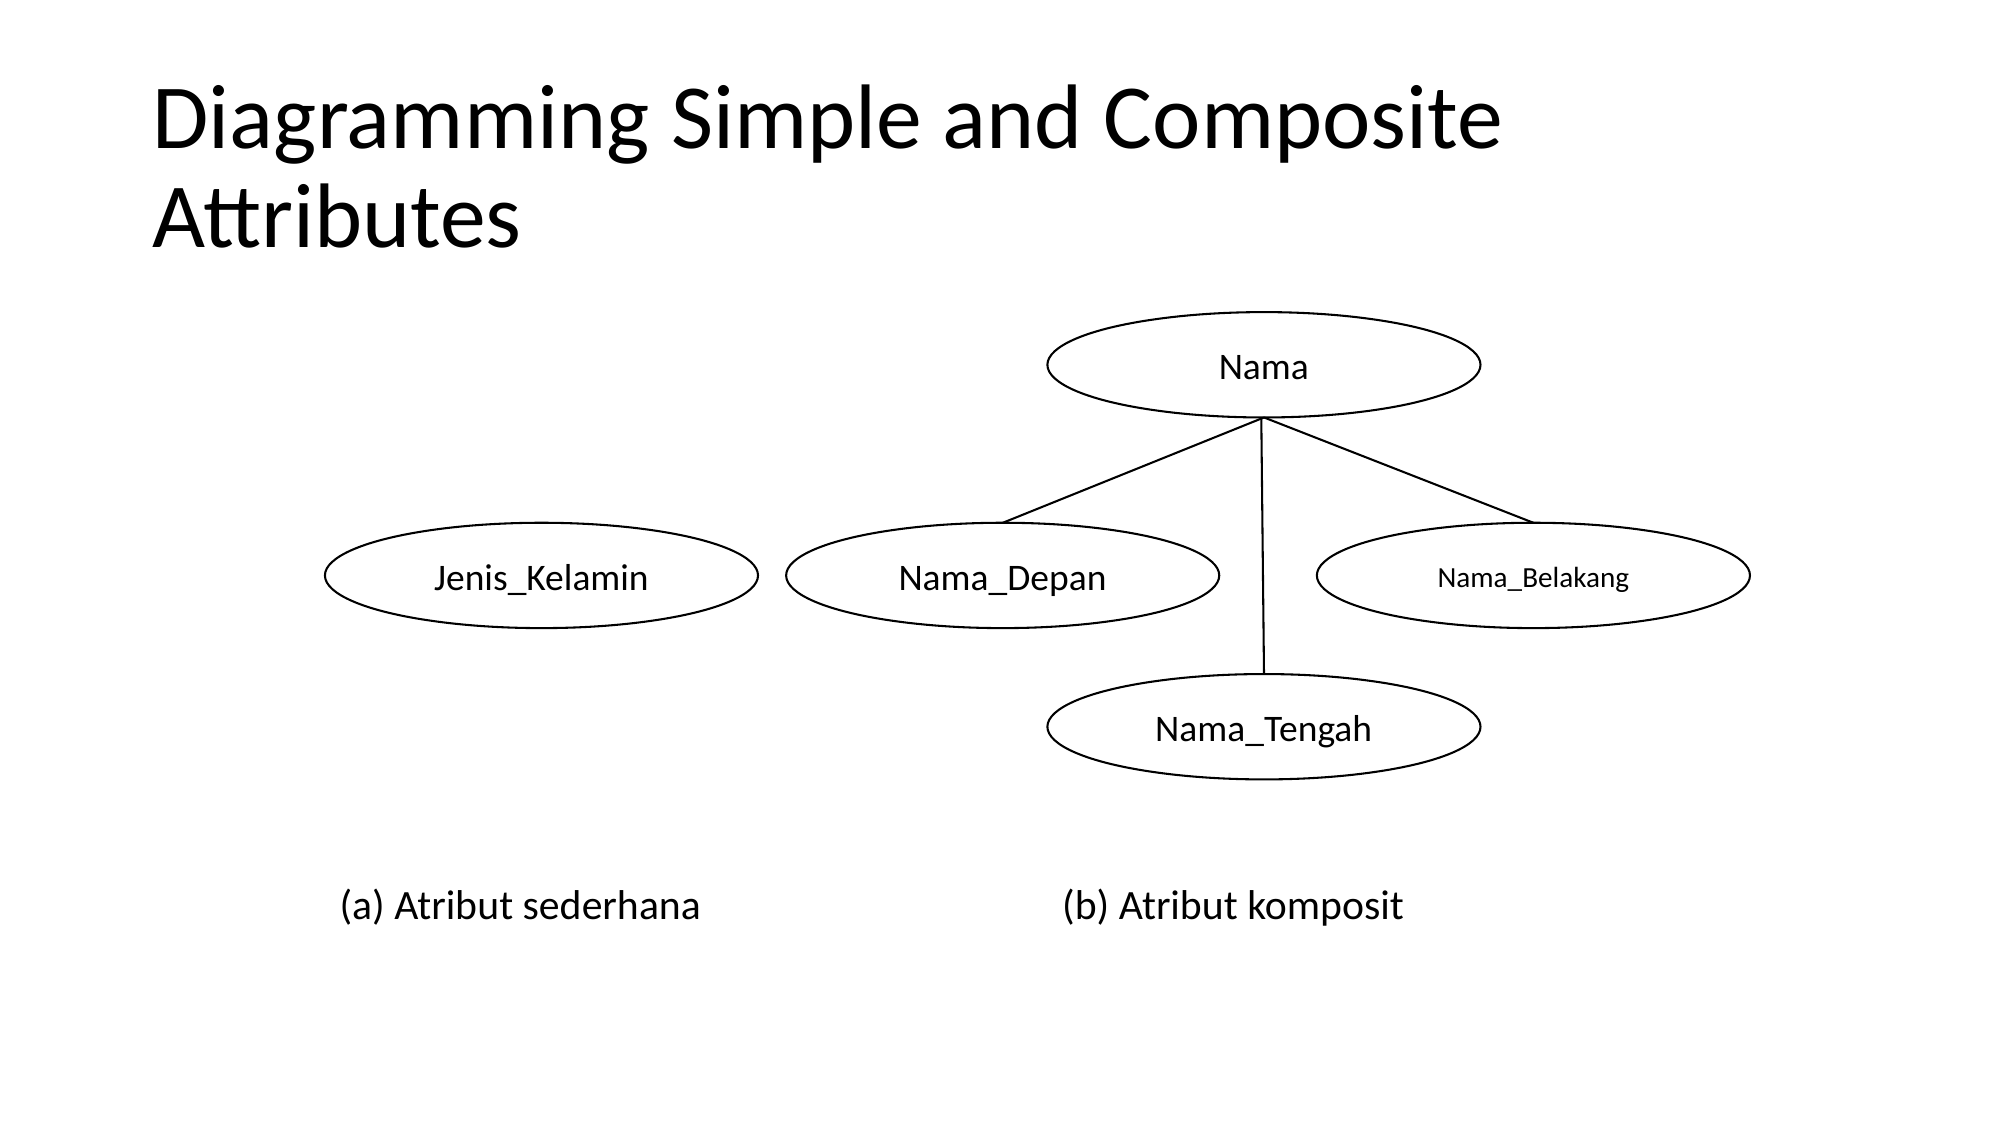

# Diagramming Simple and Composite Attributes

Nama
Jenis_Kelamin
Nama_Depan
Nama_Belakang
Nama_Tengah
(a) Atribut sederhana
(b) Atribut komposit